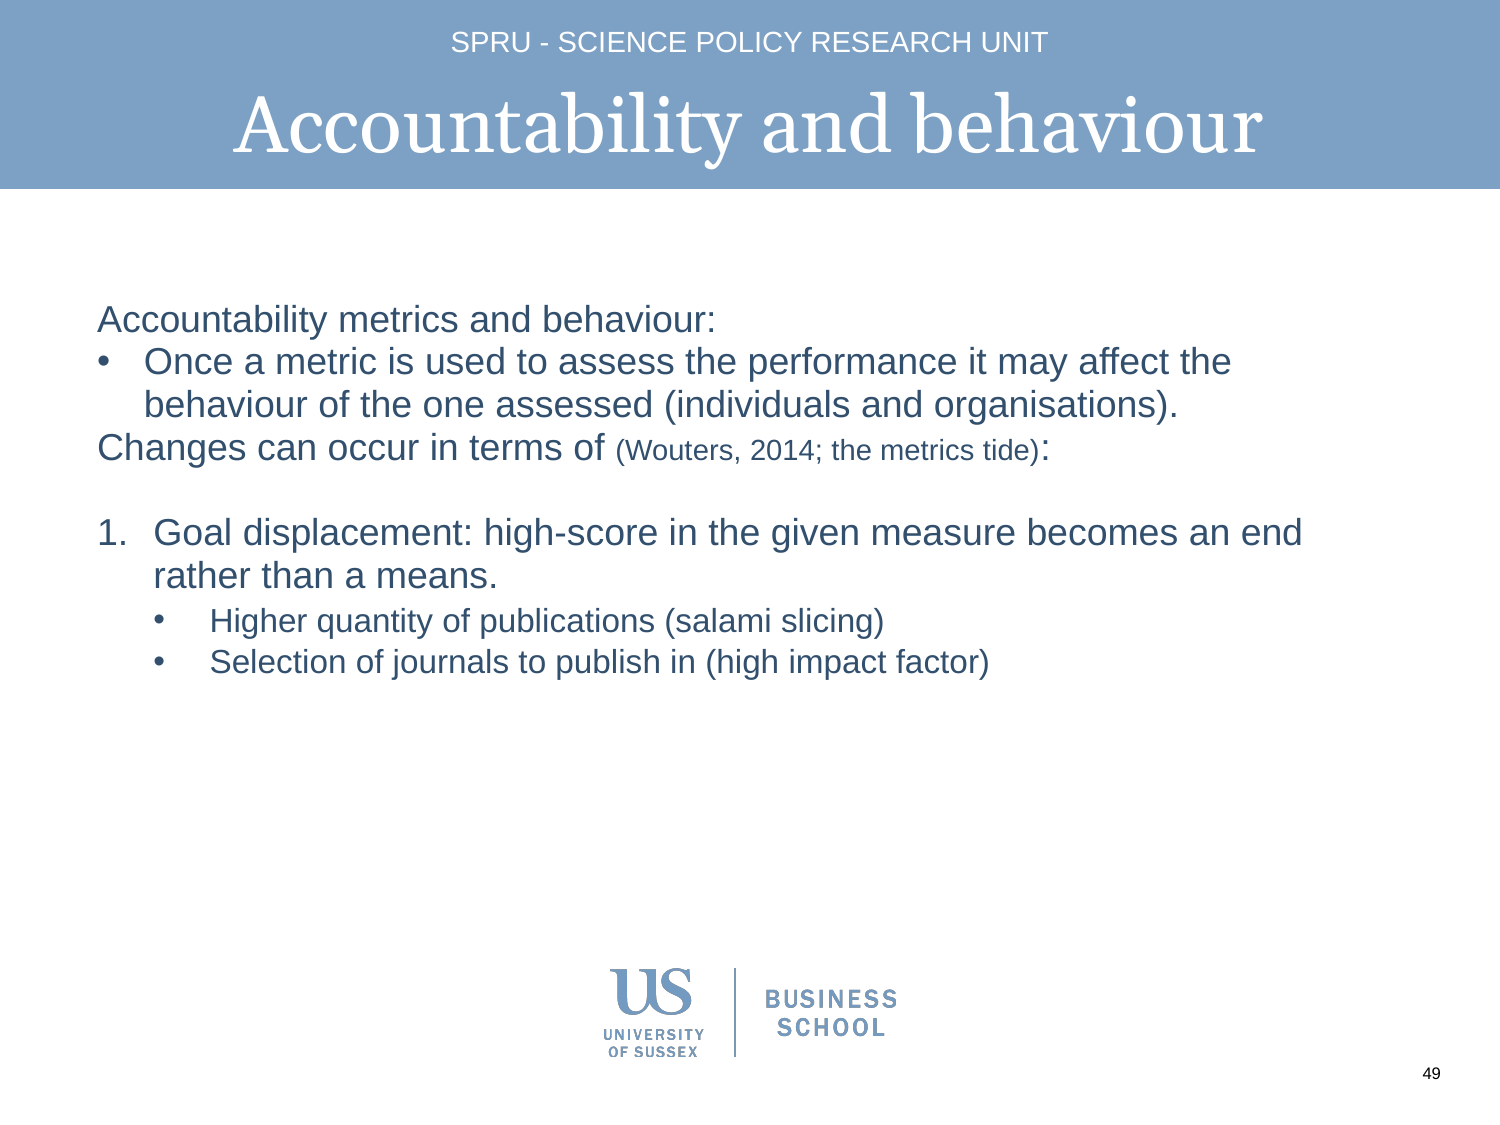

# Accountability and behaviour
Accountability metrics and behaviour:
Once a metric is used to assess the performance it may affect the behaviour of the one assessed (individuals and organisations).
Changes can occur in terms of (Wouters, 2014; the metrics tide):

Goal displacement: high-score in the given measure becomes an end rather than a means.
Higher quantity of publications (salami slicing)
Selection of journals to publish in (high impact factor)